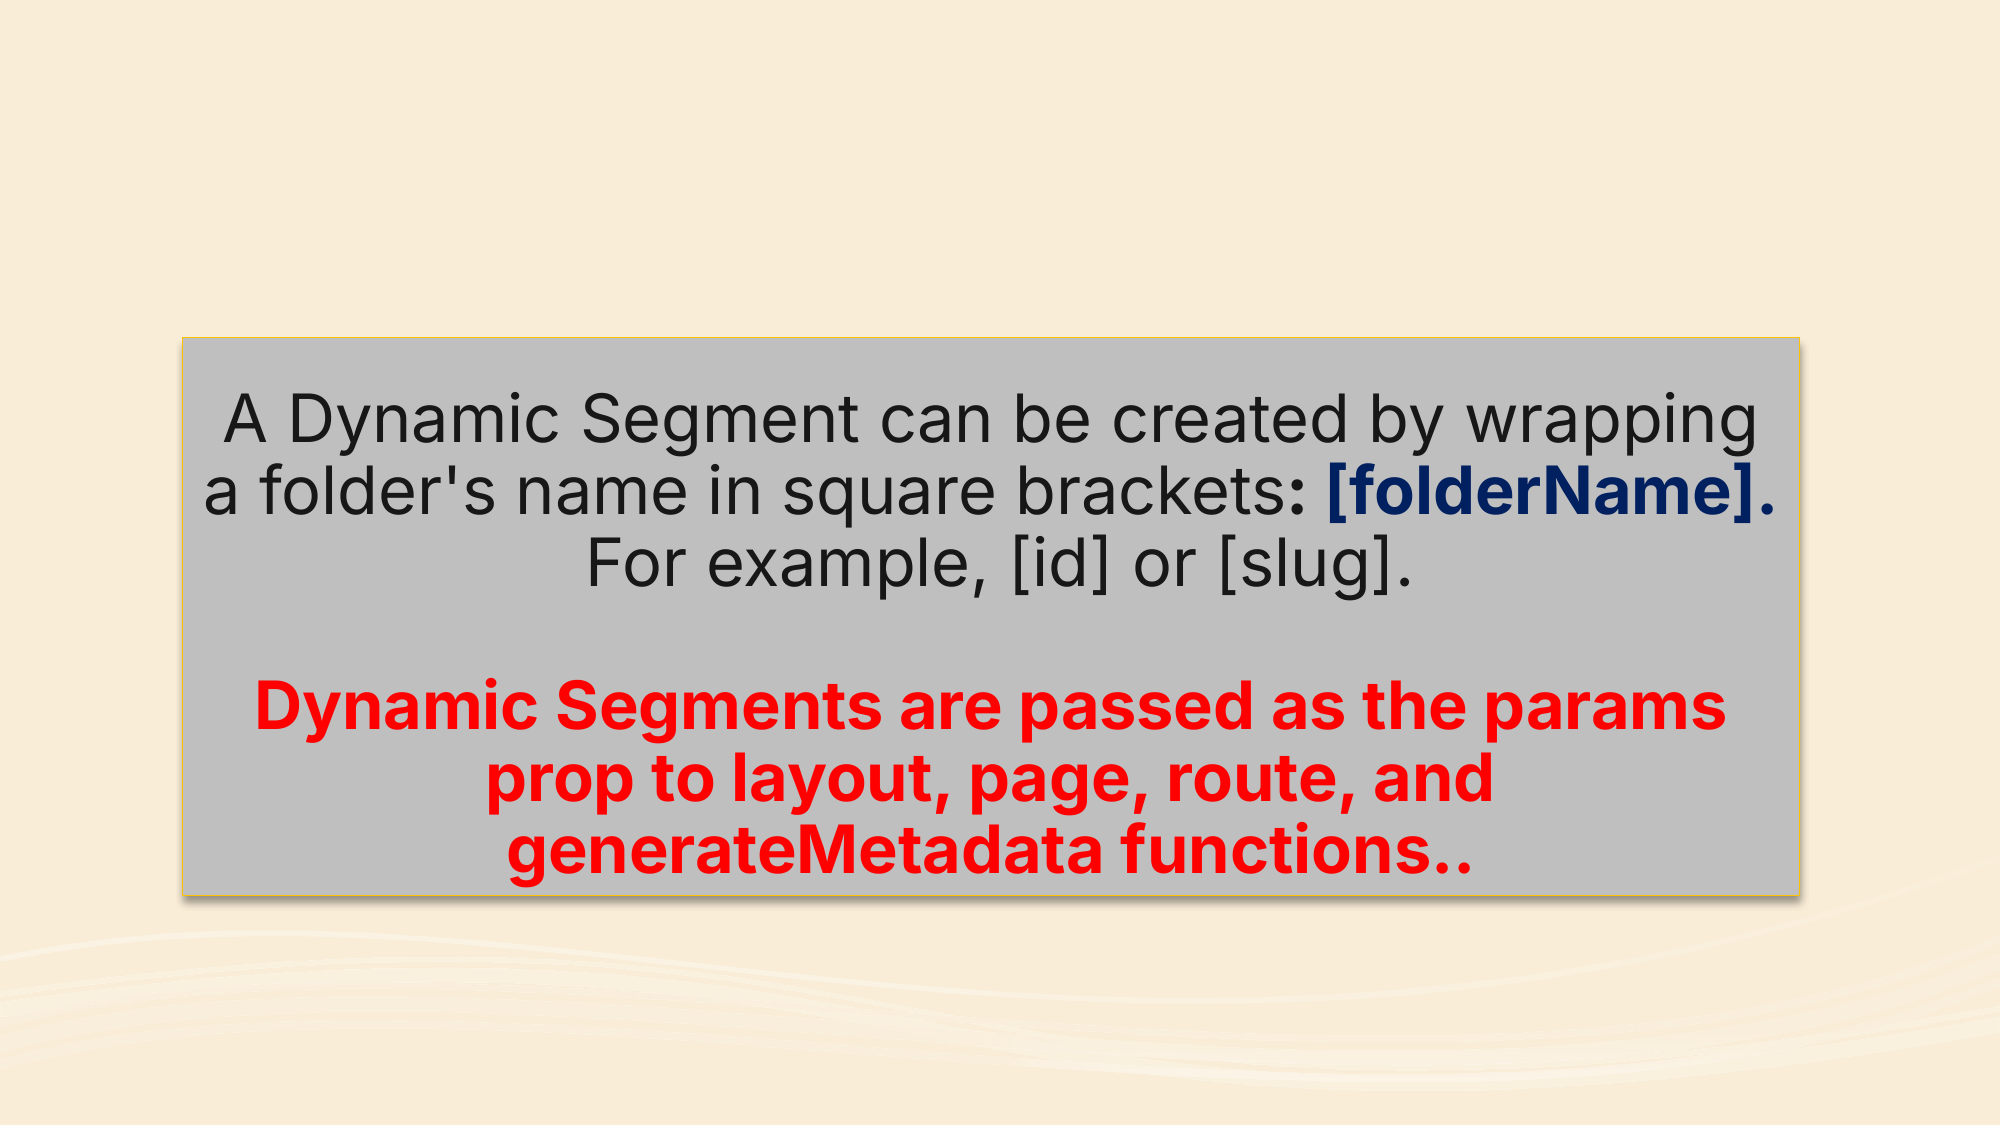

# A Dynamic Segment can be created by wrapping a folder's name in square brackets: [folderName]. For example, [id] or [slug]. Dynamic Segments are passed as the params prop to layout, page, route, and generateMetadata functions..